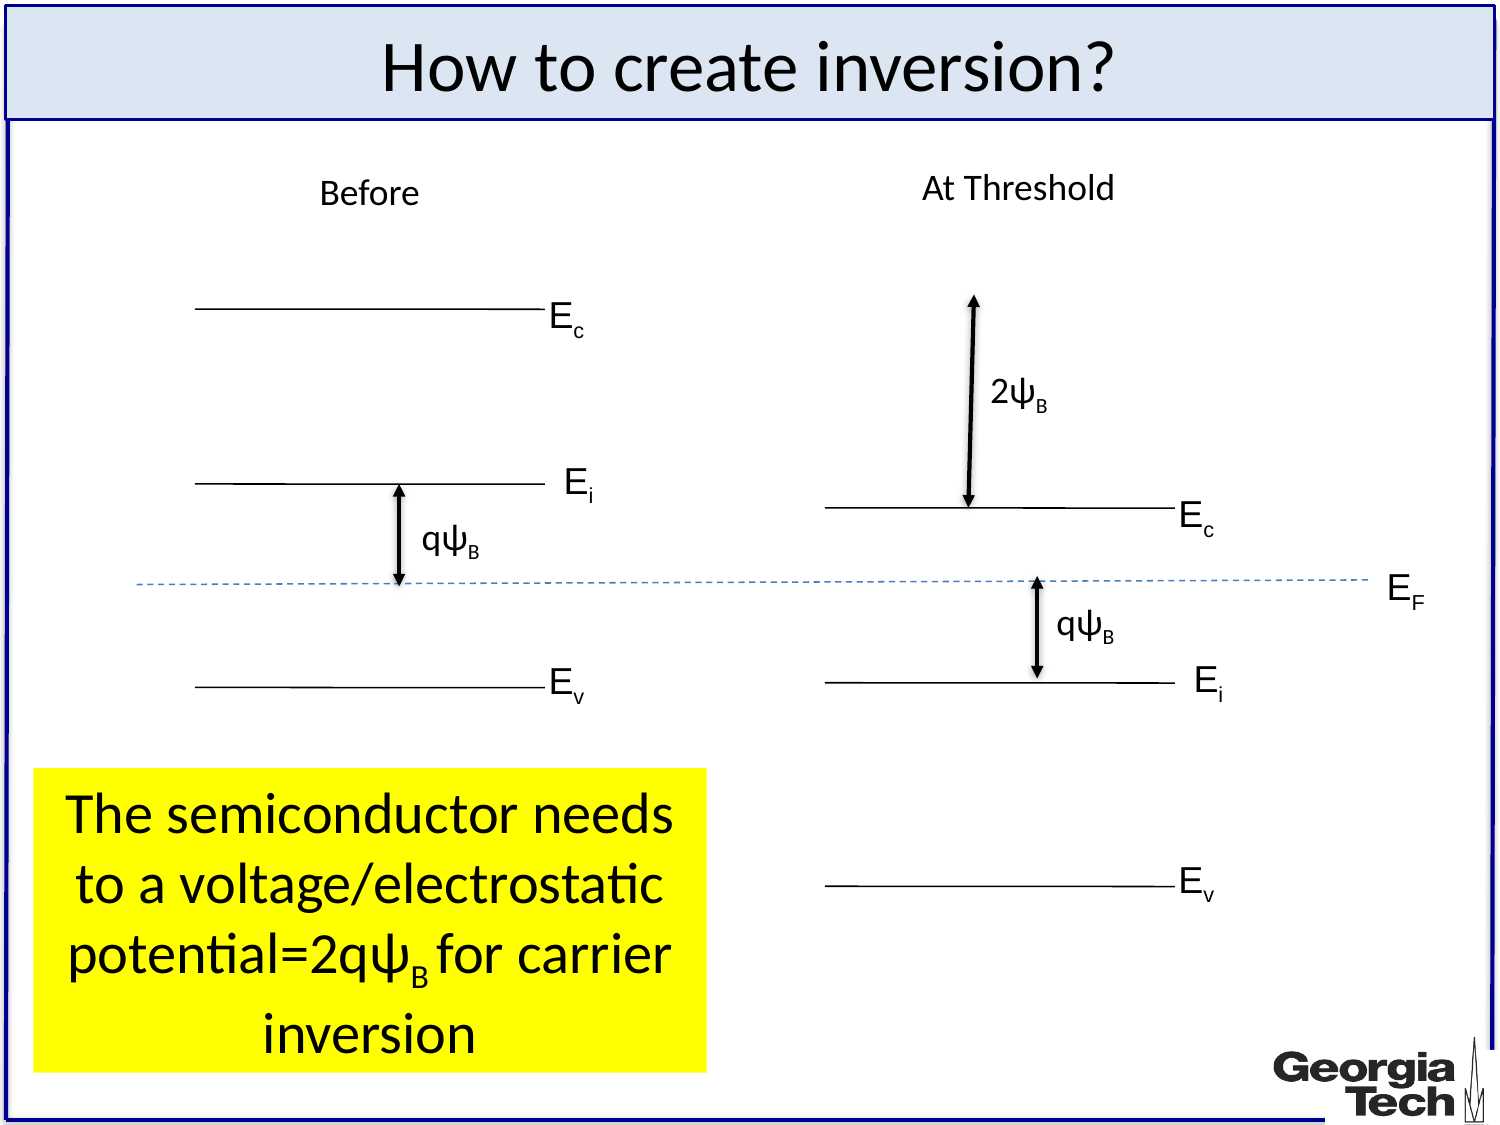

How to create inversion?
At Threshold
Before
Ec
2ψB
Ei
Ec
qψB
EF
qψB
Ei
Ev
The semiconductor needs to a voltage/electrostatic potential=2qψB for carrier inversion
Ev